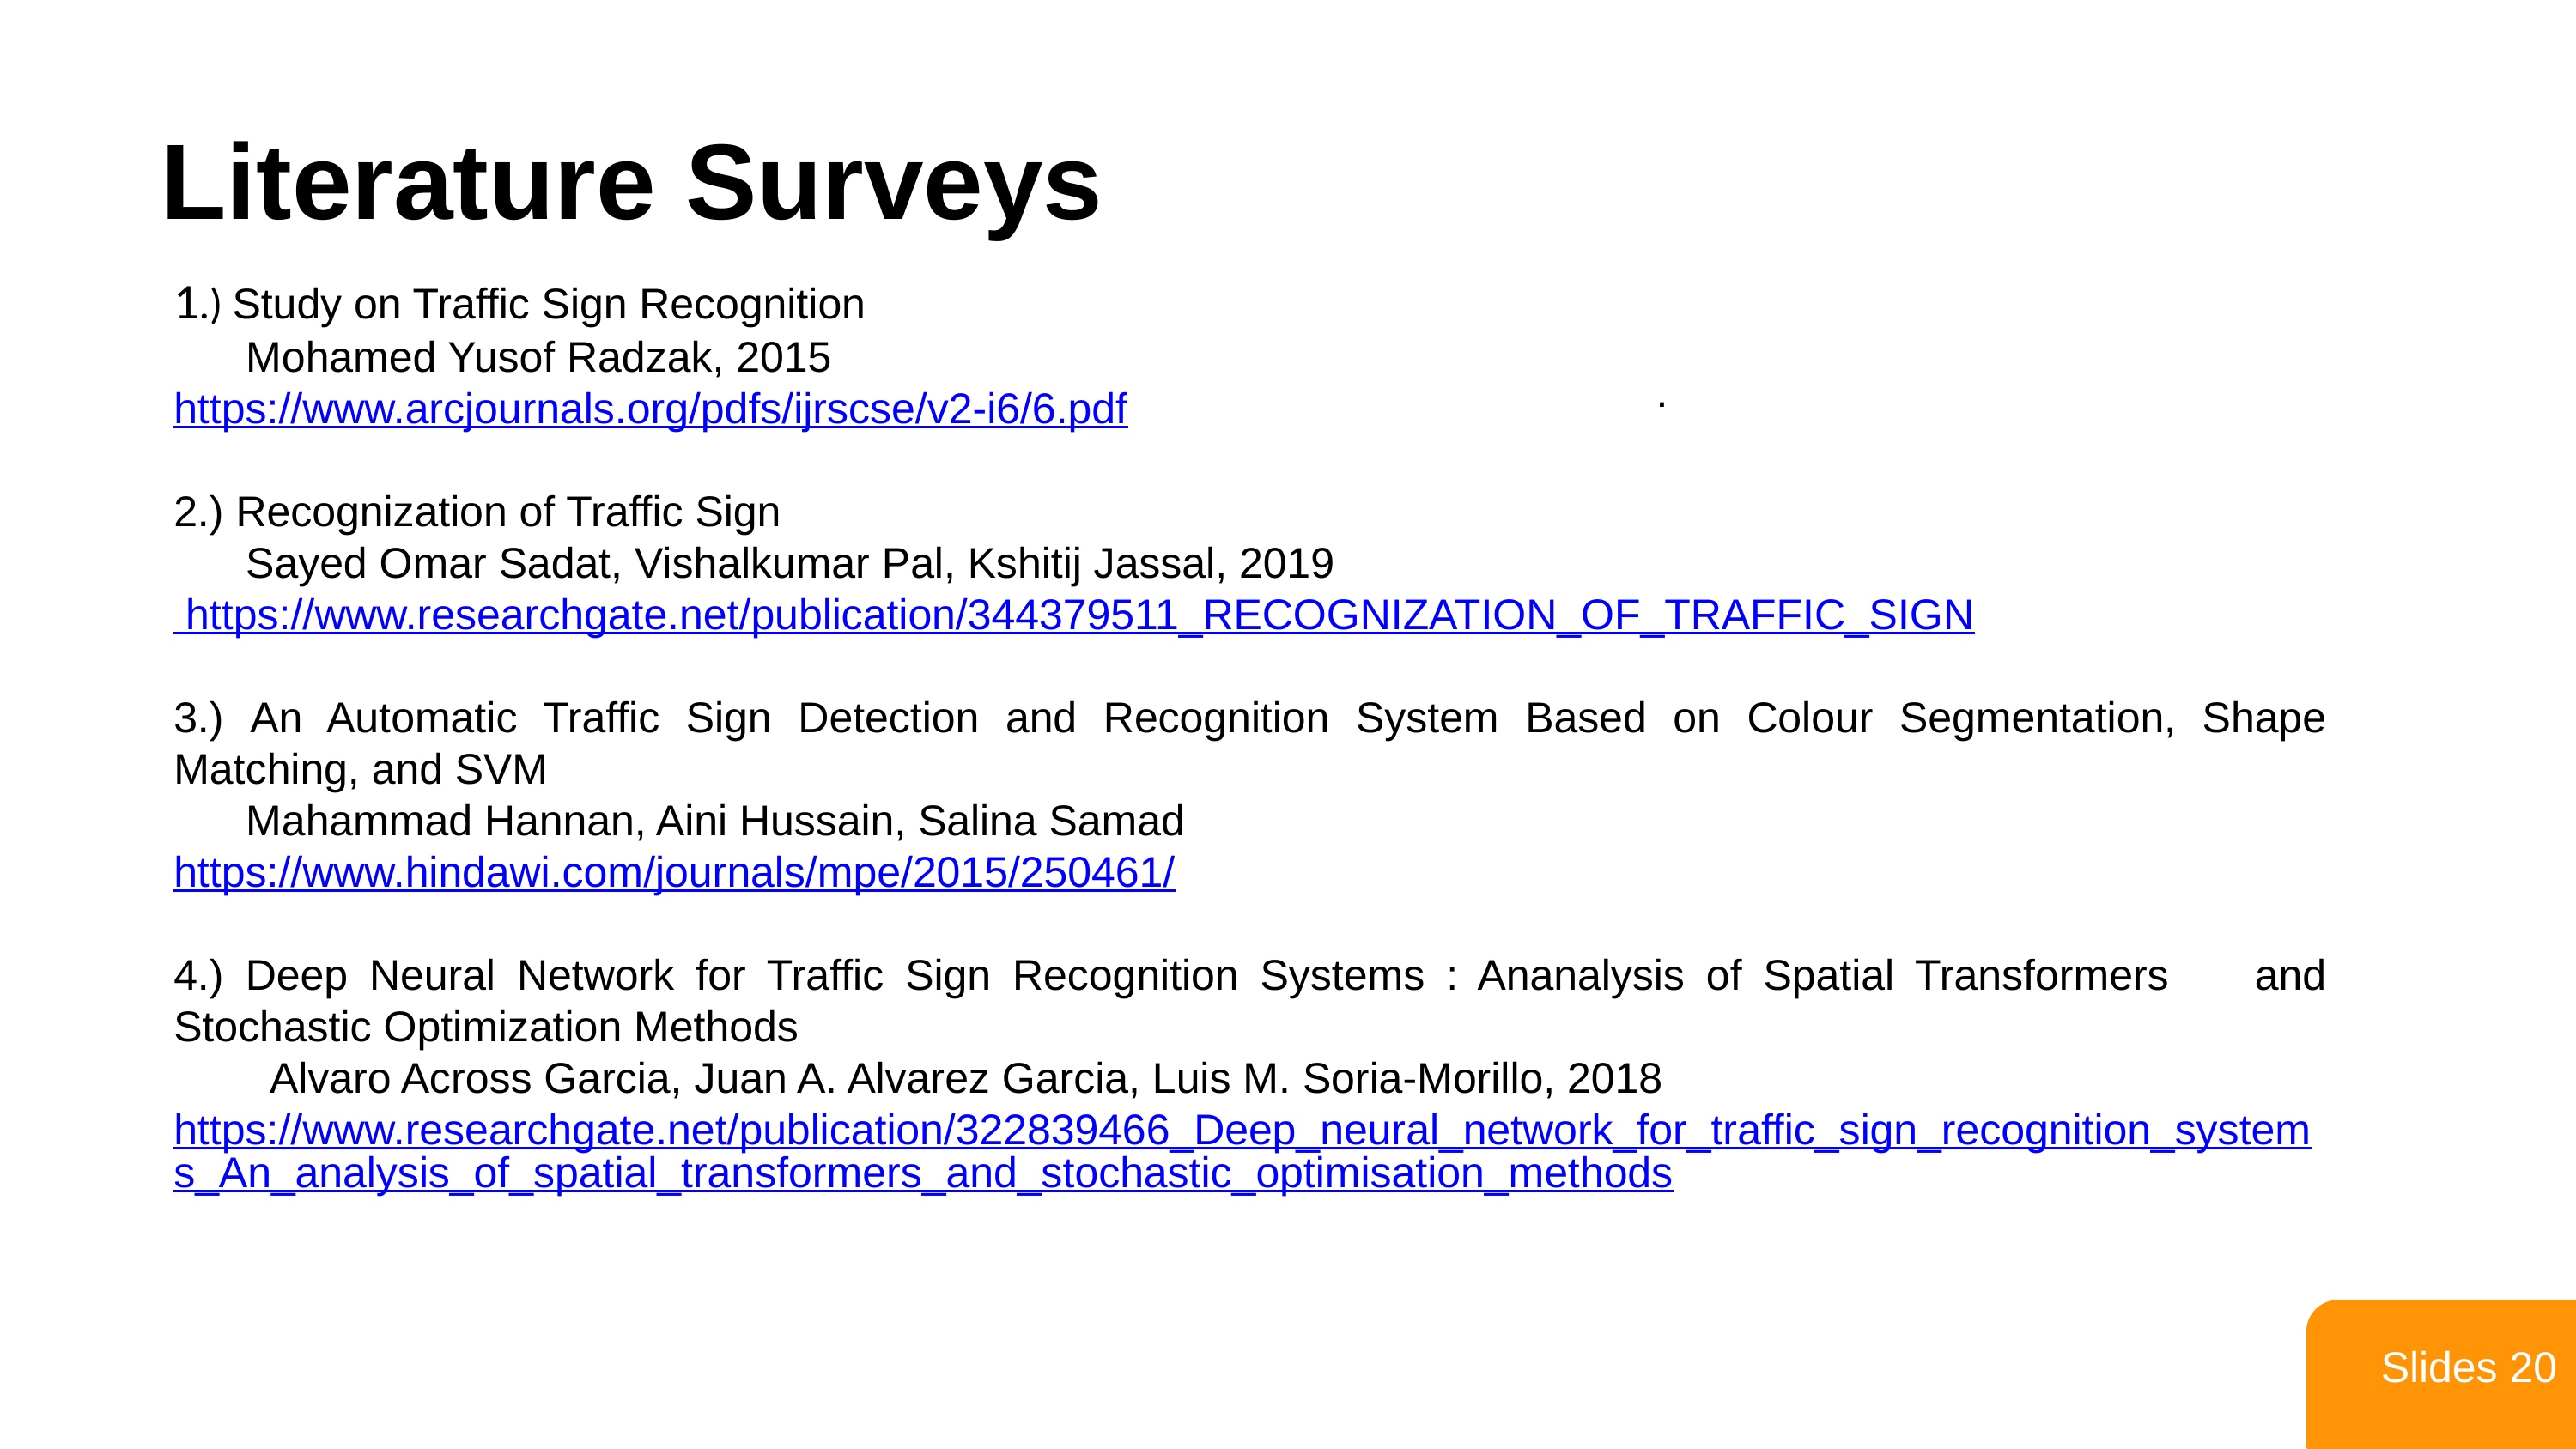

Literature Surveys
1.) Study on Traffic Sign Recognition
      Mohamed Yusof Radzak, 2015
https://www.arcjournals.org/pdfs/ijrscse/v2-i6/6.pdf

2.) Recognization of Traffic Sign
      Sayed Omar Sadat, Vishalkumar Pal, Kshitij Jassal, 2019
 https://www.researchgate.net/publication/344379511_RECOGNIZATION_OF_TRAFFIC_SIGN

3.) An Automatic Traffic Sign Detection and Recognition System Based on Colour Segmentation, Shape Matching, and SVM
      Mahammad Hannan, Aini Hussain, Salina Samad
https://www.hindawi.com/journals/mpe/2015/250461/

4.) Deep Neural Network for Traffic Sign Recognition Systems : Ananalysis of Spatial Transformers    and Stochastic Optimization Methods
        Alvaro Across Garcia, Juan A. Alvarez Garcia, Luis M. Soria-Morillo, 2018
https://www.researchgate.net/publication/322839466_Deep_neural_network_for_traffic_sign_recognition_systems_An_analysis_of_spatial_transformers_and_stochastic_optimisation_methods

.

Slides 20